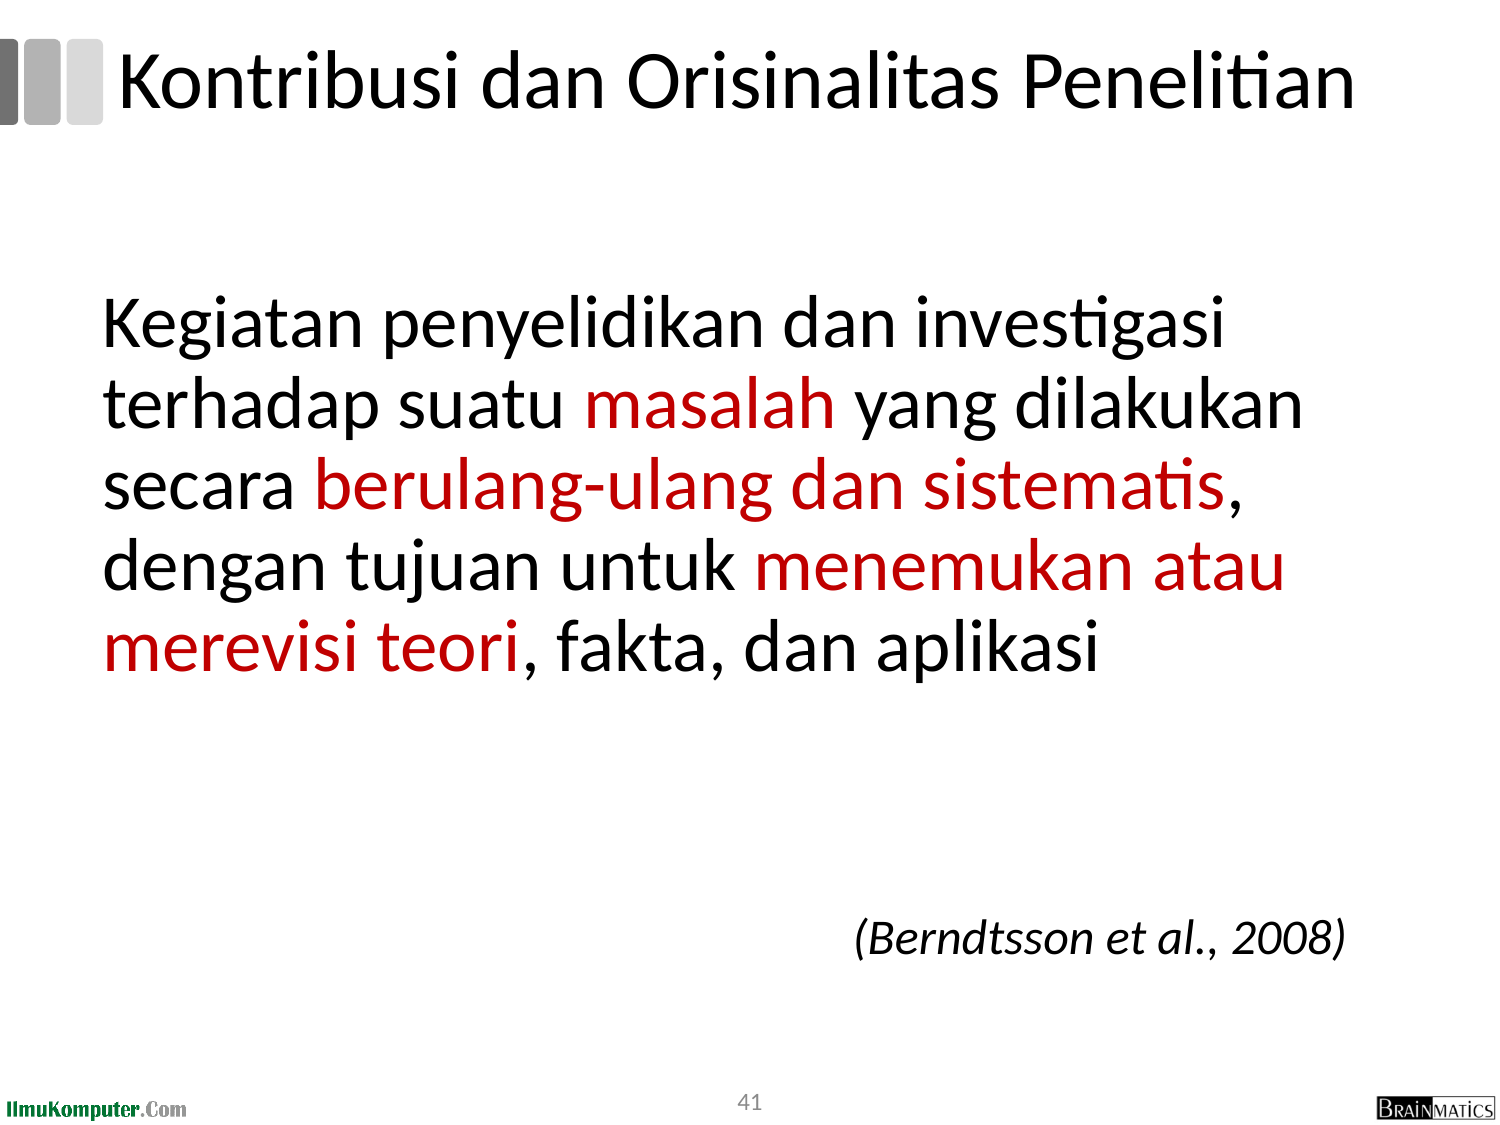

# Kontribusi dan Orisinalitas Penelitian
Kegiatan penyelidikan dan investigasi terhadap suatu masalah yang dilakukan secara berulang-ulang dan sistematis, dengan tujuan untuk menemukan atau merevisi teori, fakta, dan aplikasi

(Berndtsson et al., 2008)
41